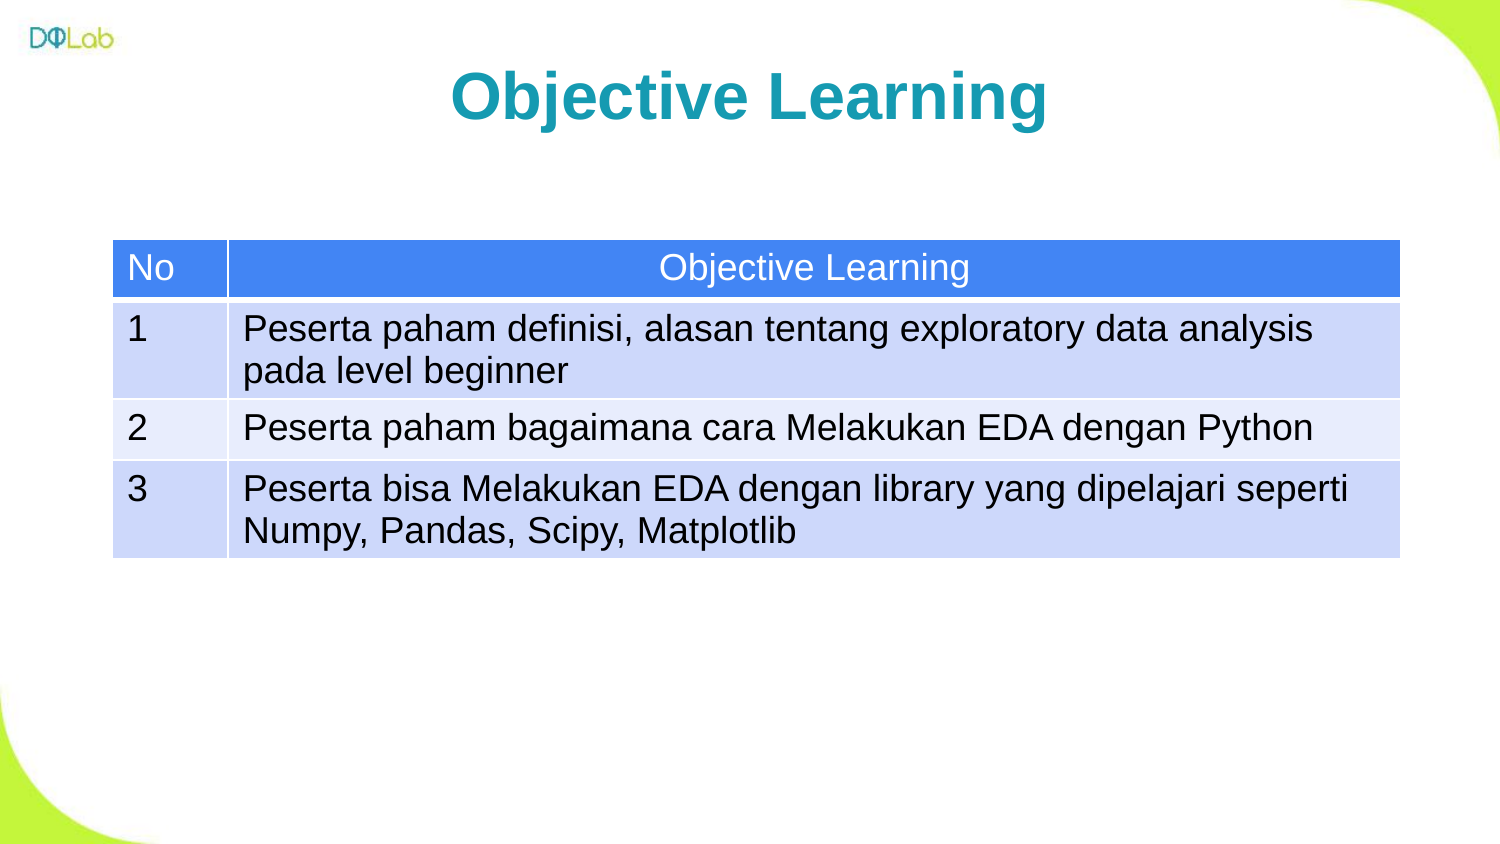

Objective Learning
| No | Objective Learning |
| --- | --- |
| 1 | Peserta paham definisi, alasan tentang exploratory data analysis pada level beginner |
| 2 | Peserta paham bagaimana cara Melakukan EDA dengan Python |
| 3 | Peserta bisa Melakukan EDA dengan library yang dipelajari seperti Numpy, Pandas, Scipy, Matplotlib |